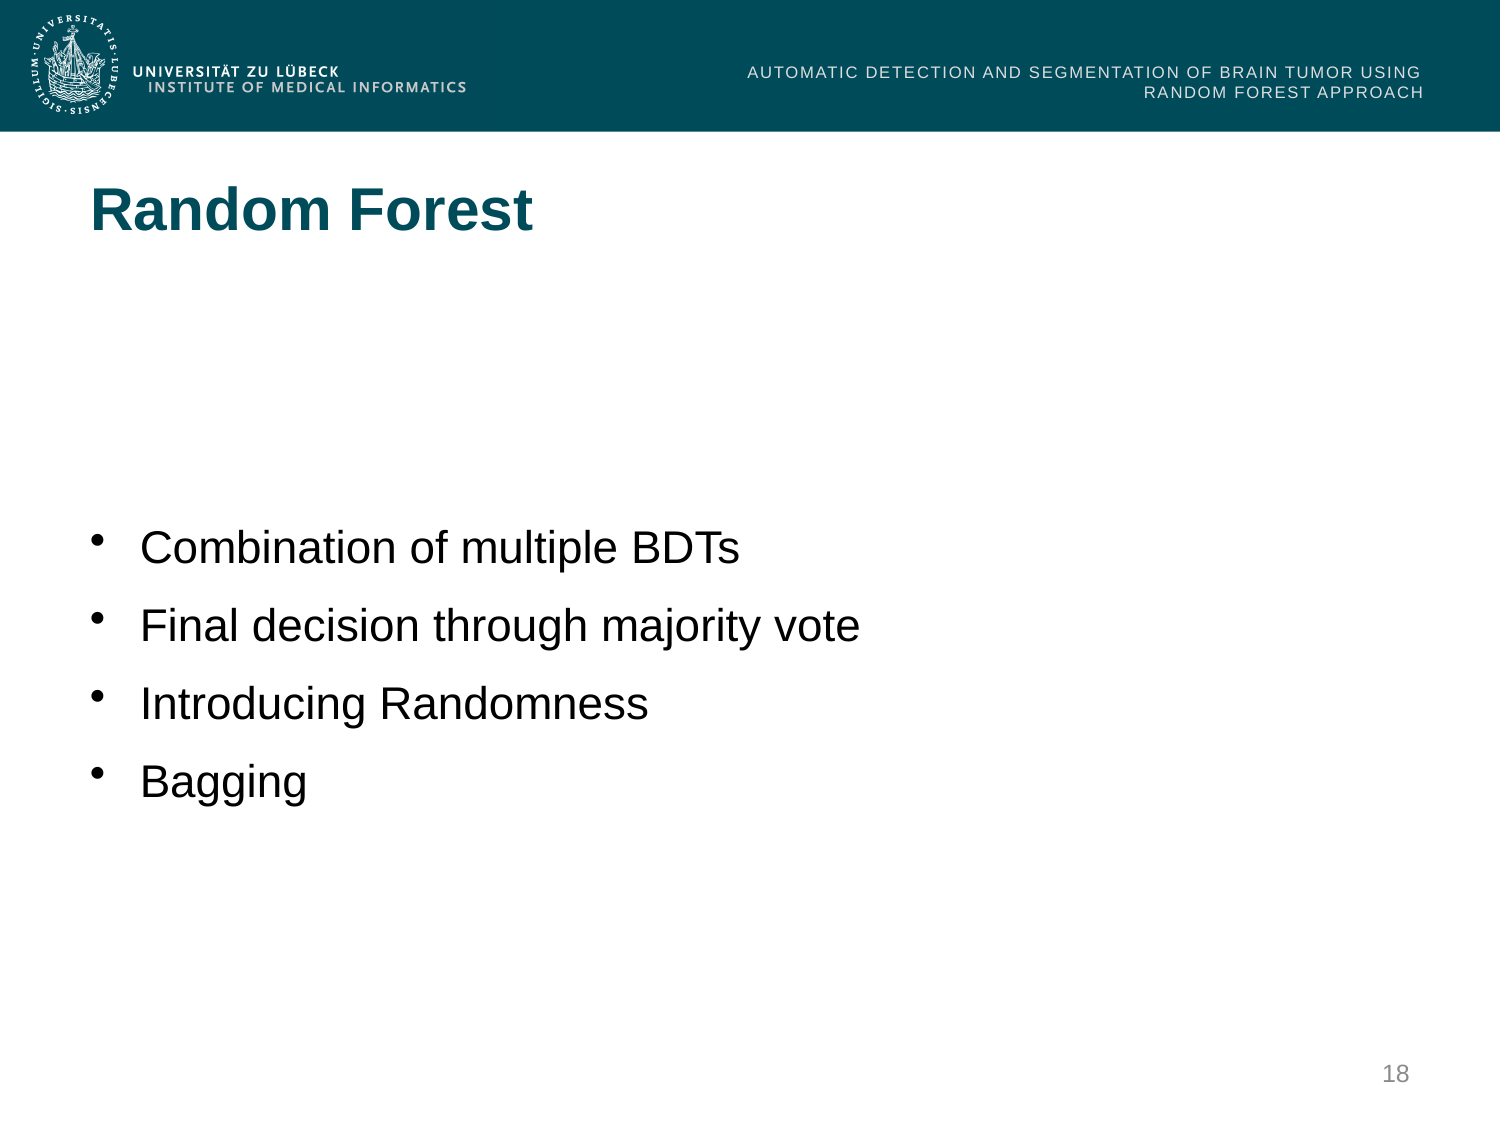

# Random Forest
Combination of multiple BDTs
Final decision through majority vote
Introducing Randomness
Bagging